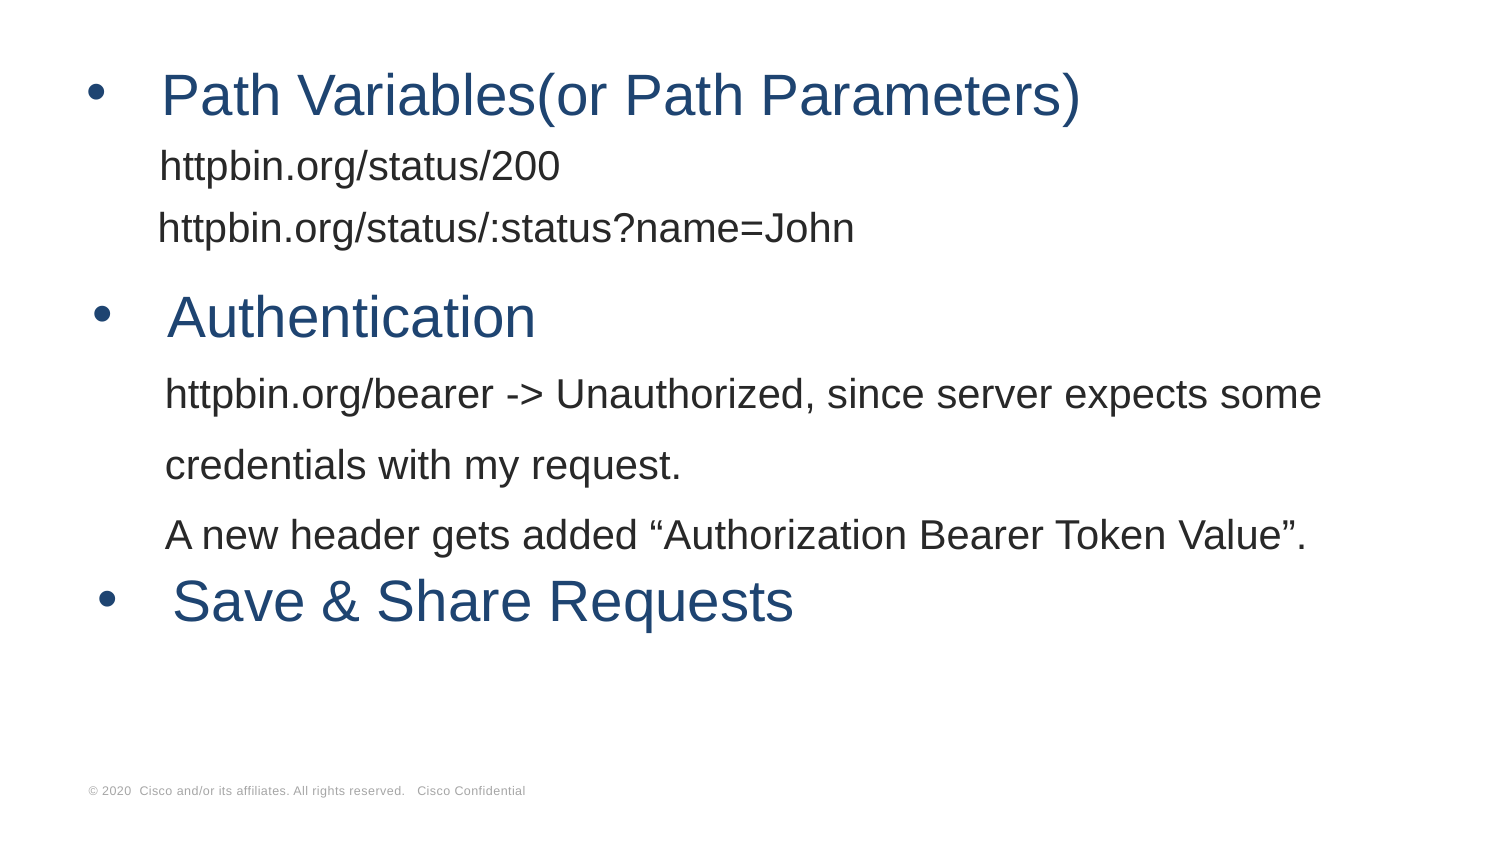

# Path Variables(or Path Parameters)
     httpbin.org/status/200
     httpbin.org/status/:status?name=John
Authentication
     httpbin.org/bearer -> Unauthorized, since server expects some
     credentials with my request.
     A new header gets added “Authorization Bearer Token Value”.
Save & Share Requests